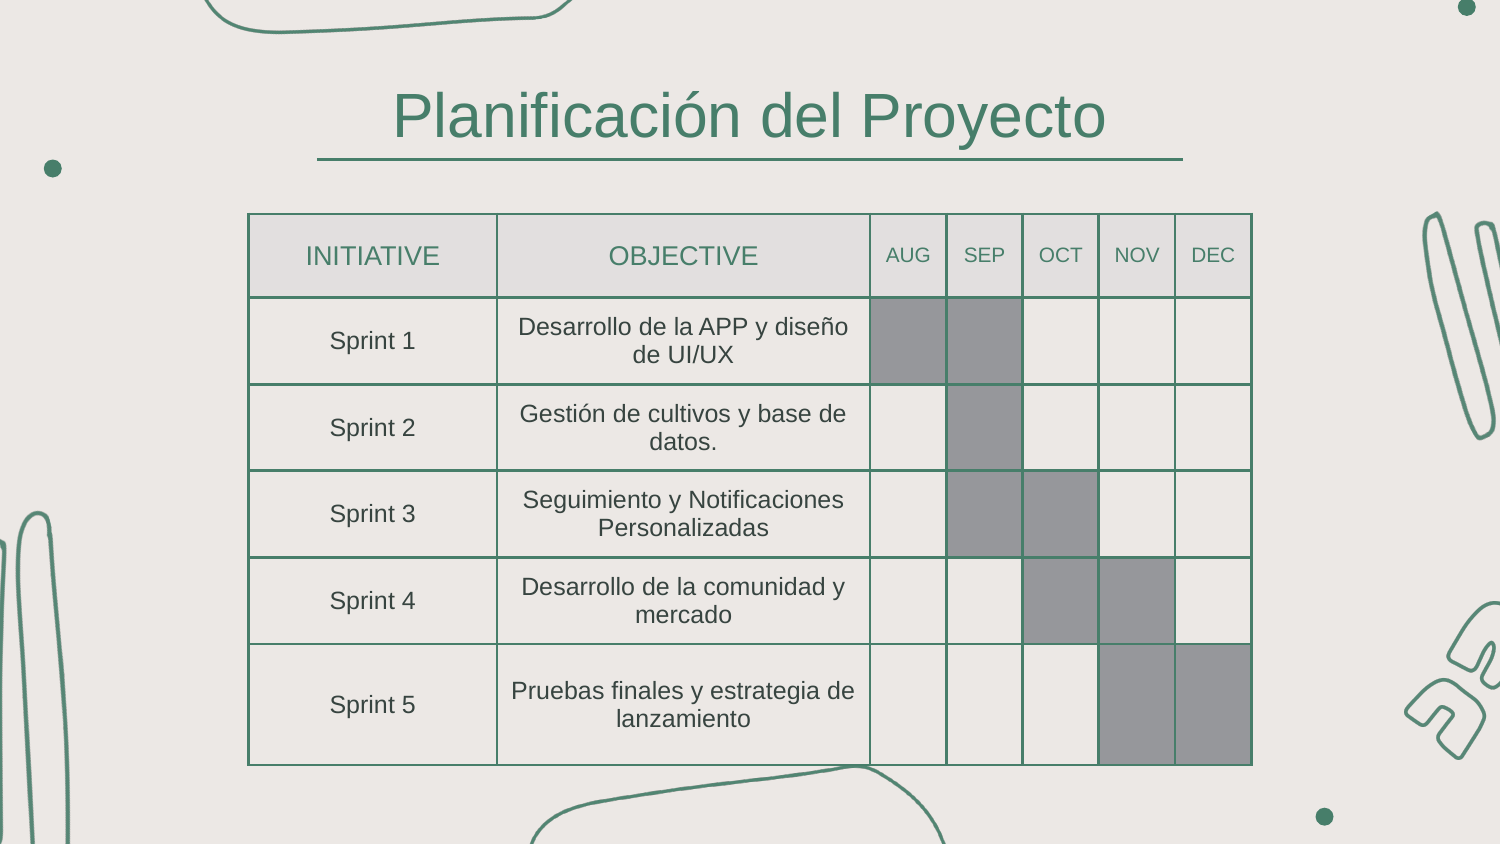

# Planificación del Proyecto
| INITIATIVE | OBJECTIVE | AUG | SEP | OCT | NOV | DEC |
| --- | --- | --- | --- | --- | --- | --- |
| Sprint 1 | Desarrollo de la APP y diseño de UI/UX |  |  |  |  |  |
| Sprint 2 | Gestión de cultivos y base de datos. |  |  |  |  |  |
| Sprint 3 | Seguimiento y Notificaciones Personalizadas |  |  |  |  |  |
| Sprint 4 | Desarrollo de la comunidad y mercado |  |  |  |  |  |
| Sprint 5 | Pruebas finales y estrategia de lanzamiento |  |  |  |  |  |